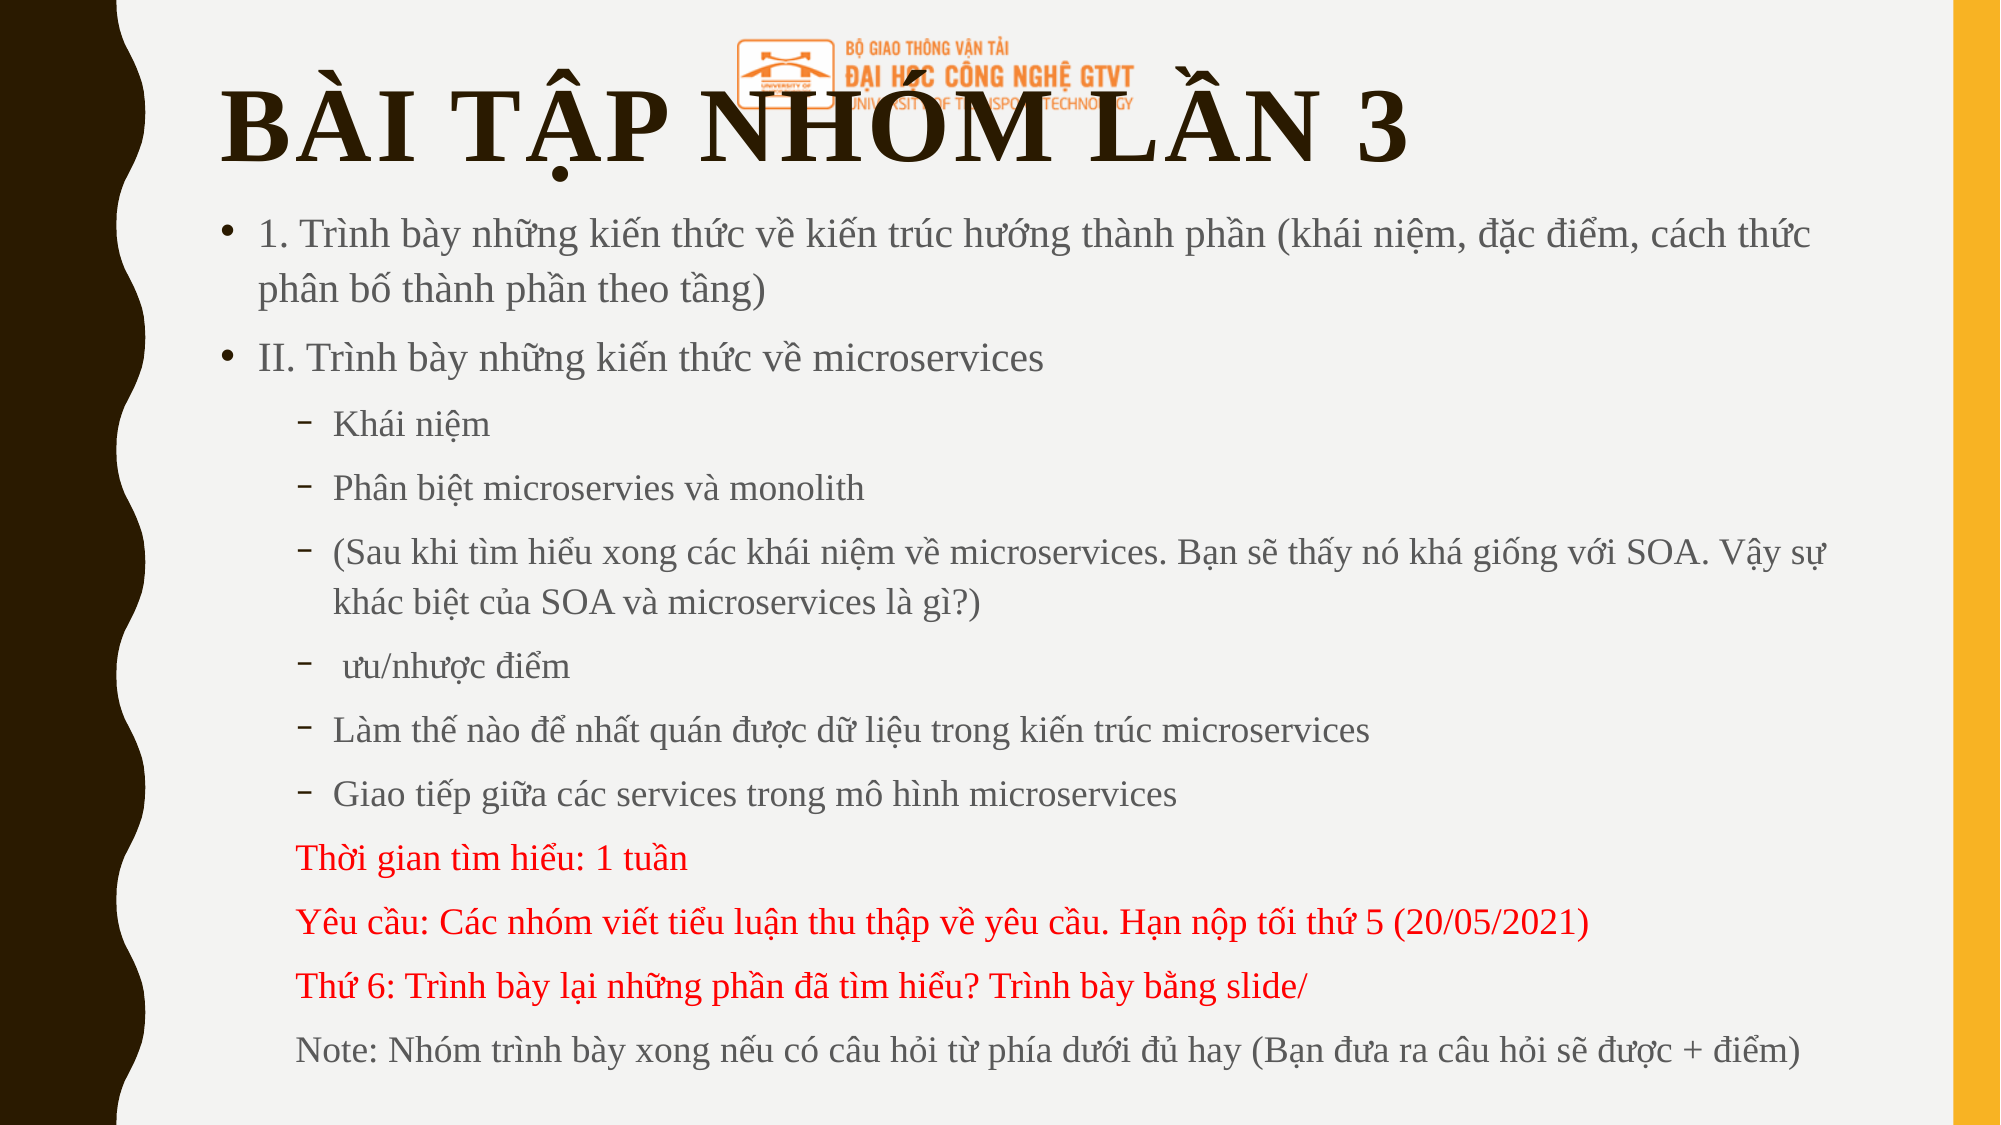

# Bài tập nhóm lần 3
1. Trình bày những kiến thức về kiến trúc hướng thành phần (khái niệm, đặc điểm, cách thức phân bố thành phần theo tầng)
II. Trình bày những kiến thức về microservices
Khái niệm
Phân biệt microservies và monolith
(Sau khi tìm hiểu xong các khái niệm về microservices. Bạn sẽ thấy nó khá giống với SOA. Vậy sự khác biệt của SOA và microservices là gì?)
 ưu/nhược điểm
Làm thế nào để nhất quán được dữ liệu trong kiến trúc microservices
Giao tiếp giữa các services trong mô hình microservices
Thời gian tìm hiểu: 1 tuần
Yêu cầu: Các nhóm viết tiểu luận thu thập về yêu cầu. Hạn nộp tối thứ 5 (20/05/2021)
Thứ 6: Trình bày lại những phần đã tìm hiểu? Trình bày bằng slide/
Note: Nhóm trình bày xong nếu có câu hỏi từ phía dưới đủ hay (Bạn đưa ra câu hỏi sẽ được + điểm)